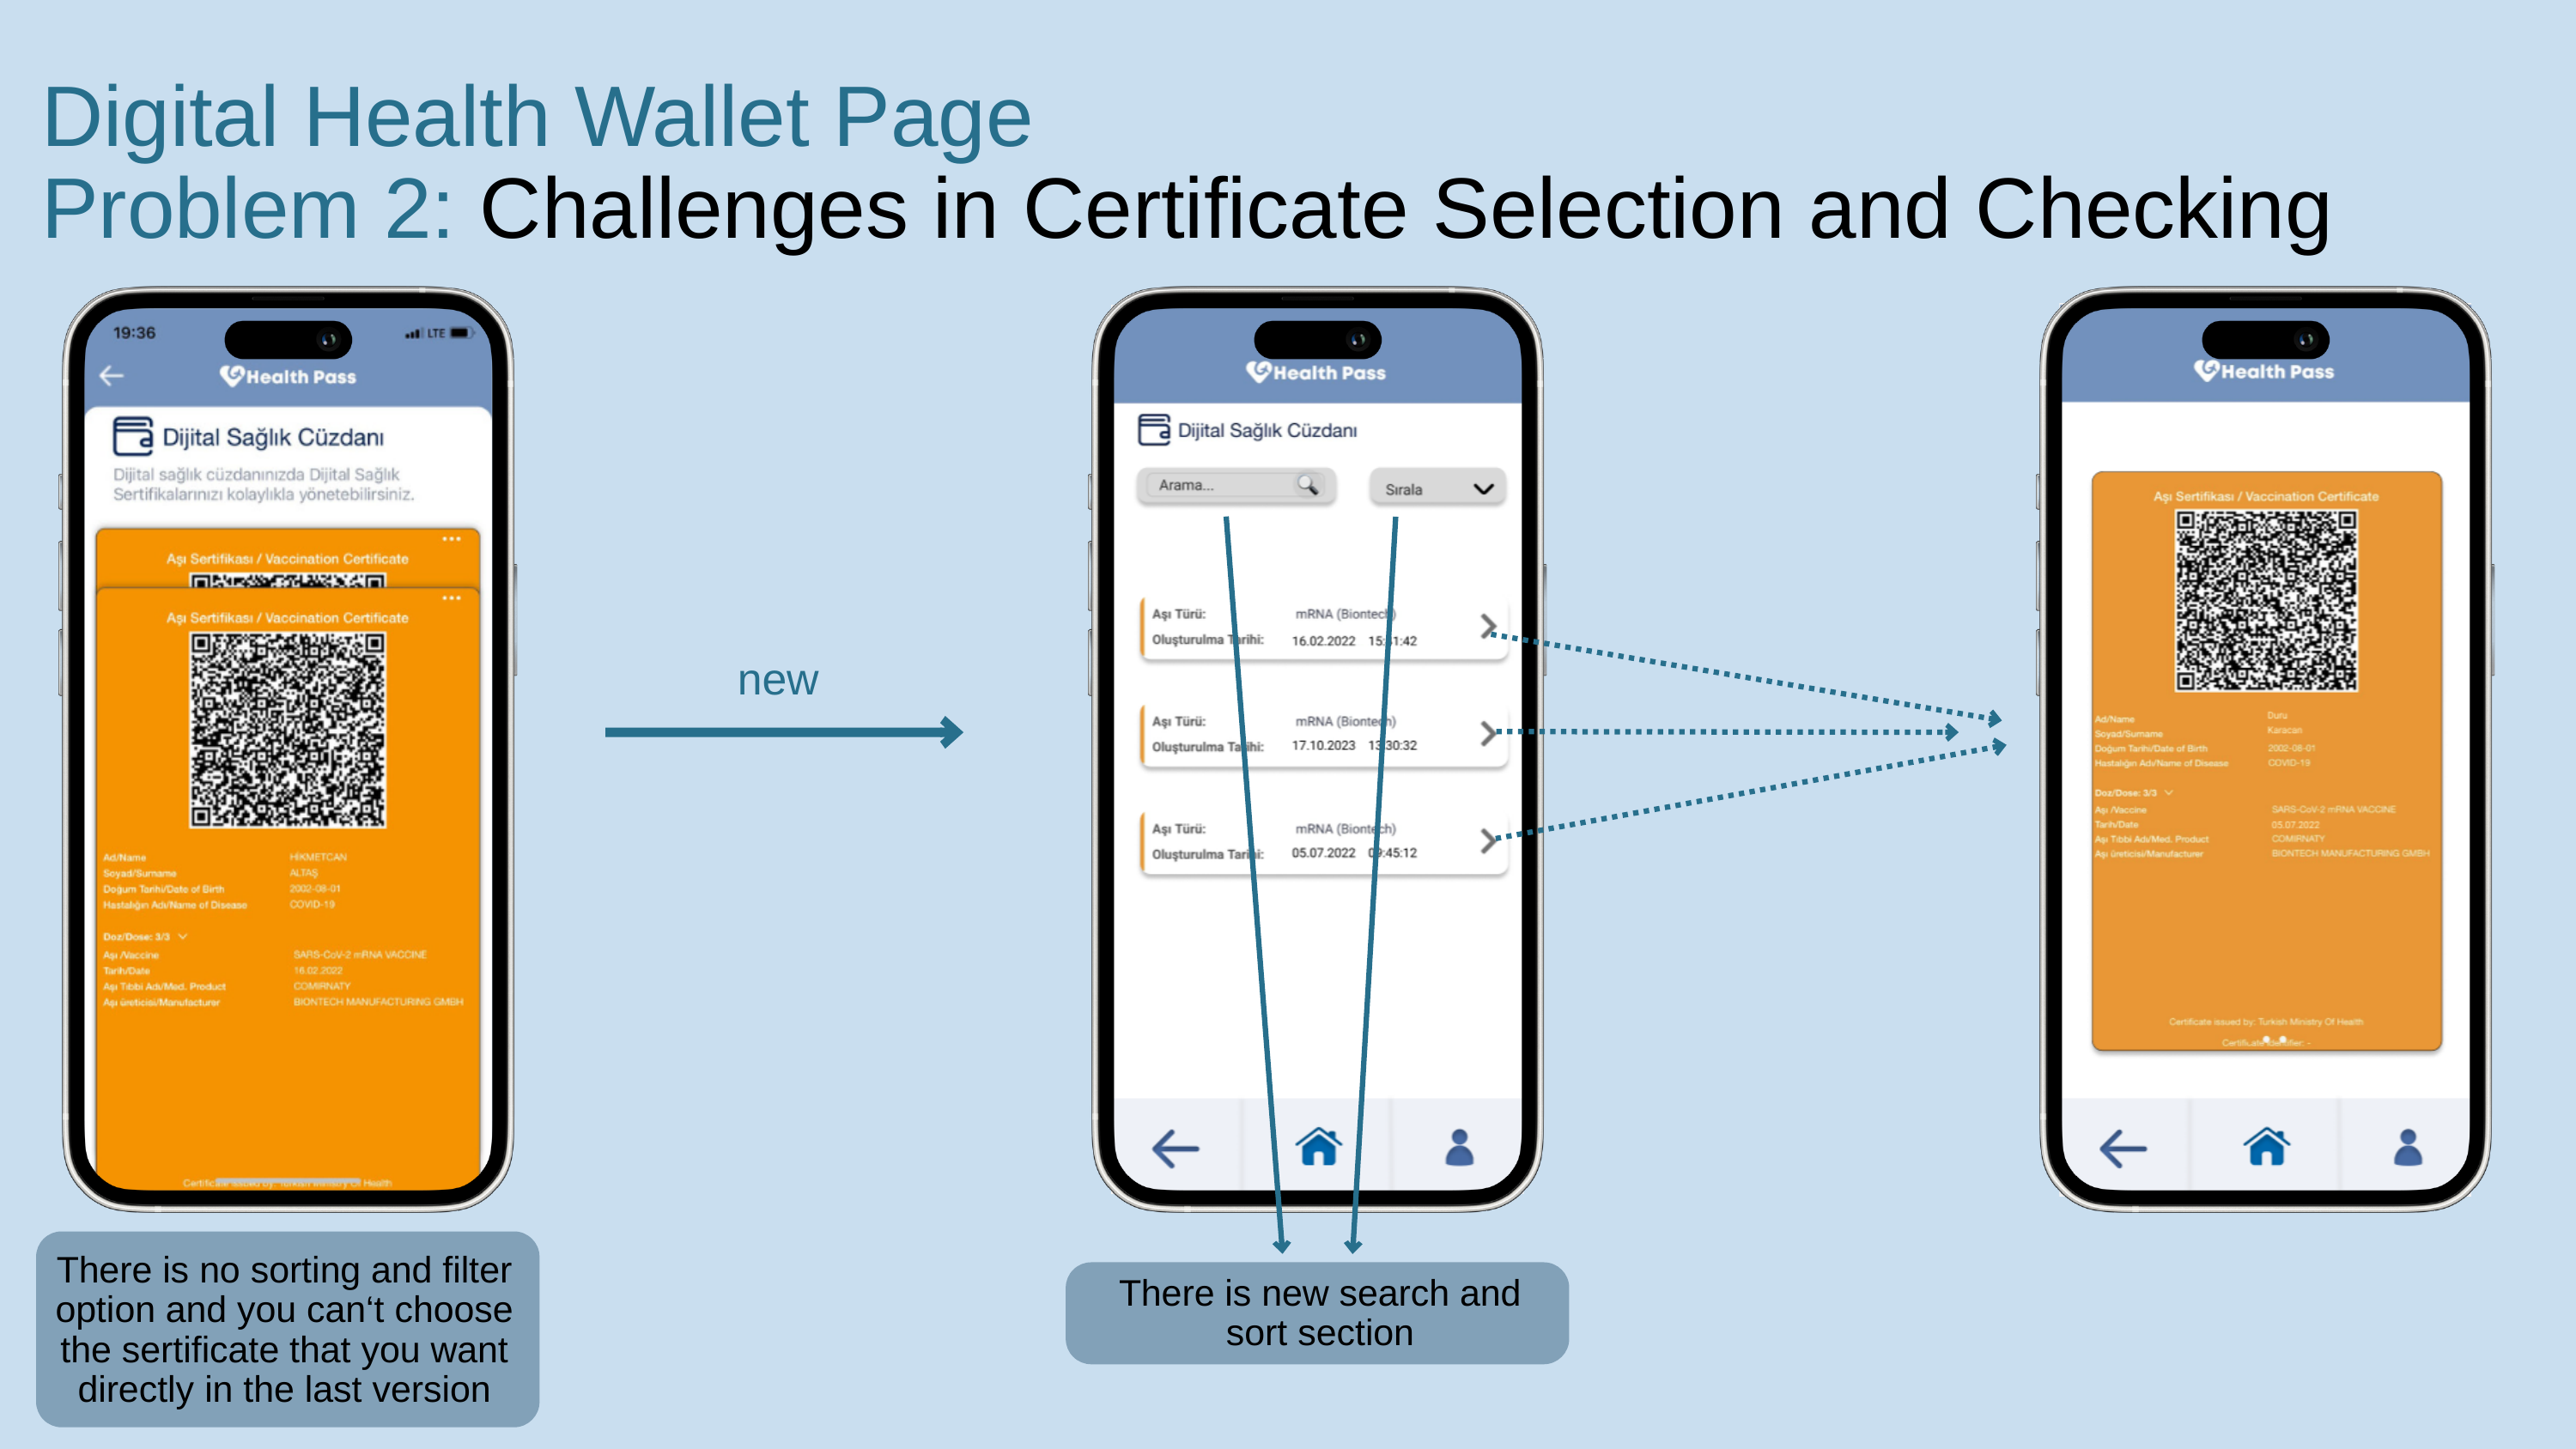

Digital Health Wallet Page
Problem 2: Challenges in Certificate Selection and Checking

new

There is no sorting and filter option and you can‘t choose the sertificate that you want directly in the last version

There is new search and sort section